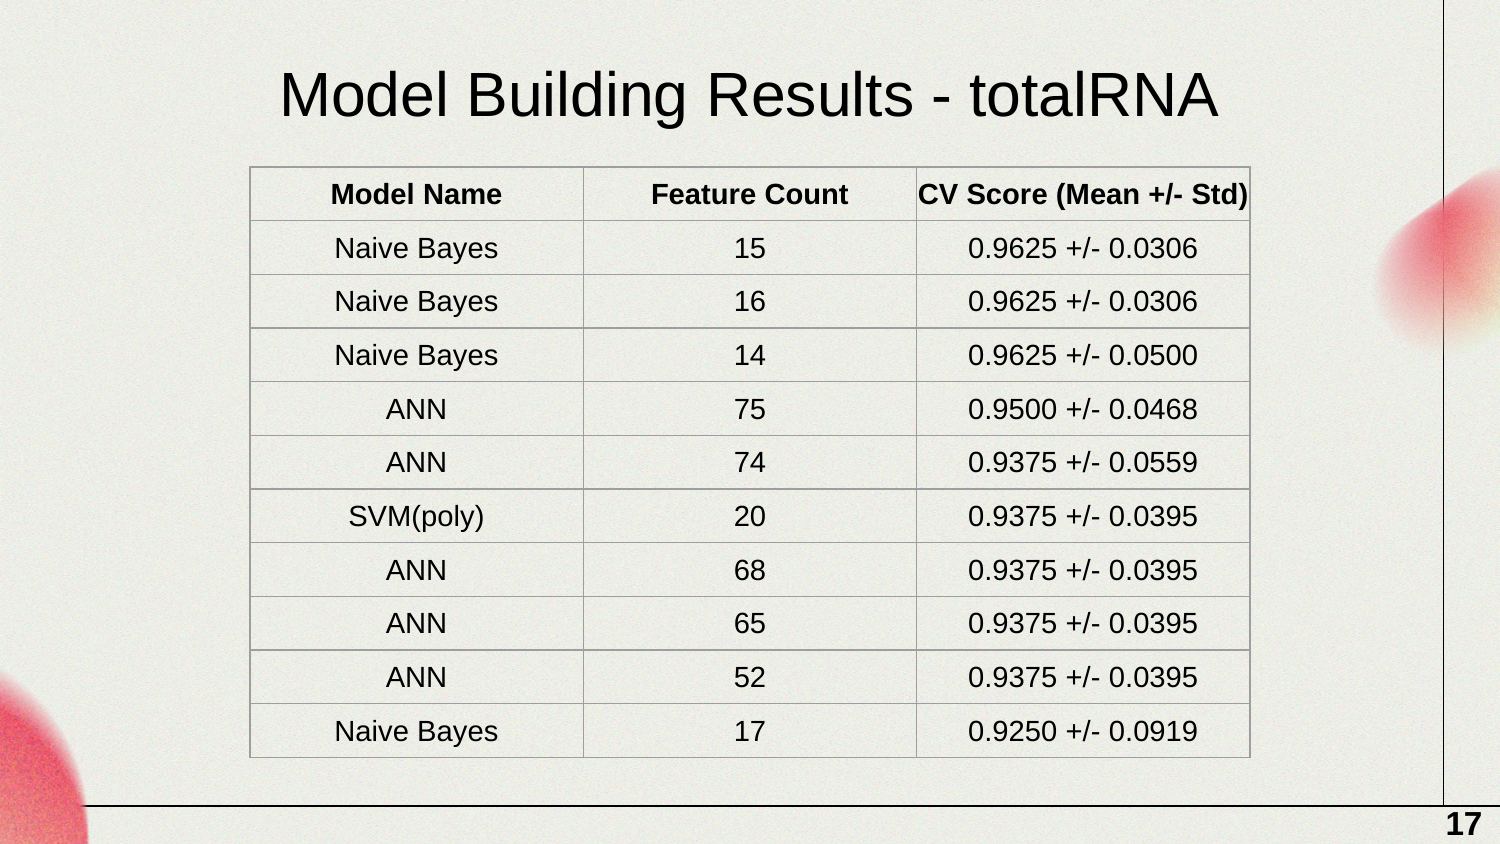

# Model Building Results - totalRNA
| Model Name | Feature Count | CV Score (Mean +/- Std) |
| --- | --- | --- |
| Naive Bayes | 15 | 0.9625 +/- 0.0306 |
| Naive Bayes | 16 | 0.9625 +/- 0.0306 |
| Naive Bayes | 14 | 0.9625 +/- 0.0500 |
| ANN | 75 | 0.9500 +/- 0.0468 |
| ANN | 74 | 0.9375 +/- 0.0559 |
| SVM(poly) | 20 | 0.9375 +/- 0.0395 |
| ANN | 68 | 0.9375 +/- 0.0395 |
| ANN | 65 | 0.9375 +/- 0.0395 |
| ANN | 52 | 0.9375 +/- 0.0395 |
| Naive Bayes | 17 | 0.9250 +/- 0.0919 |
17